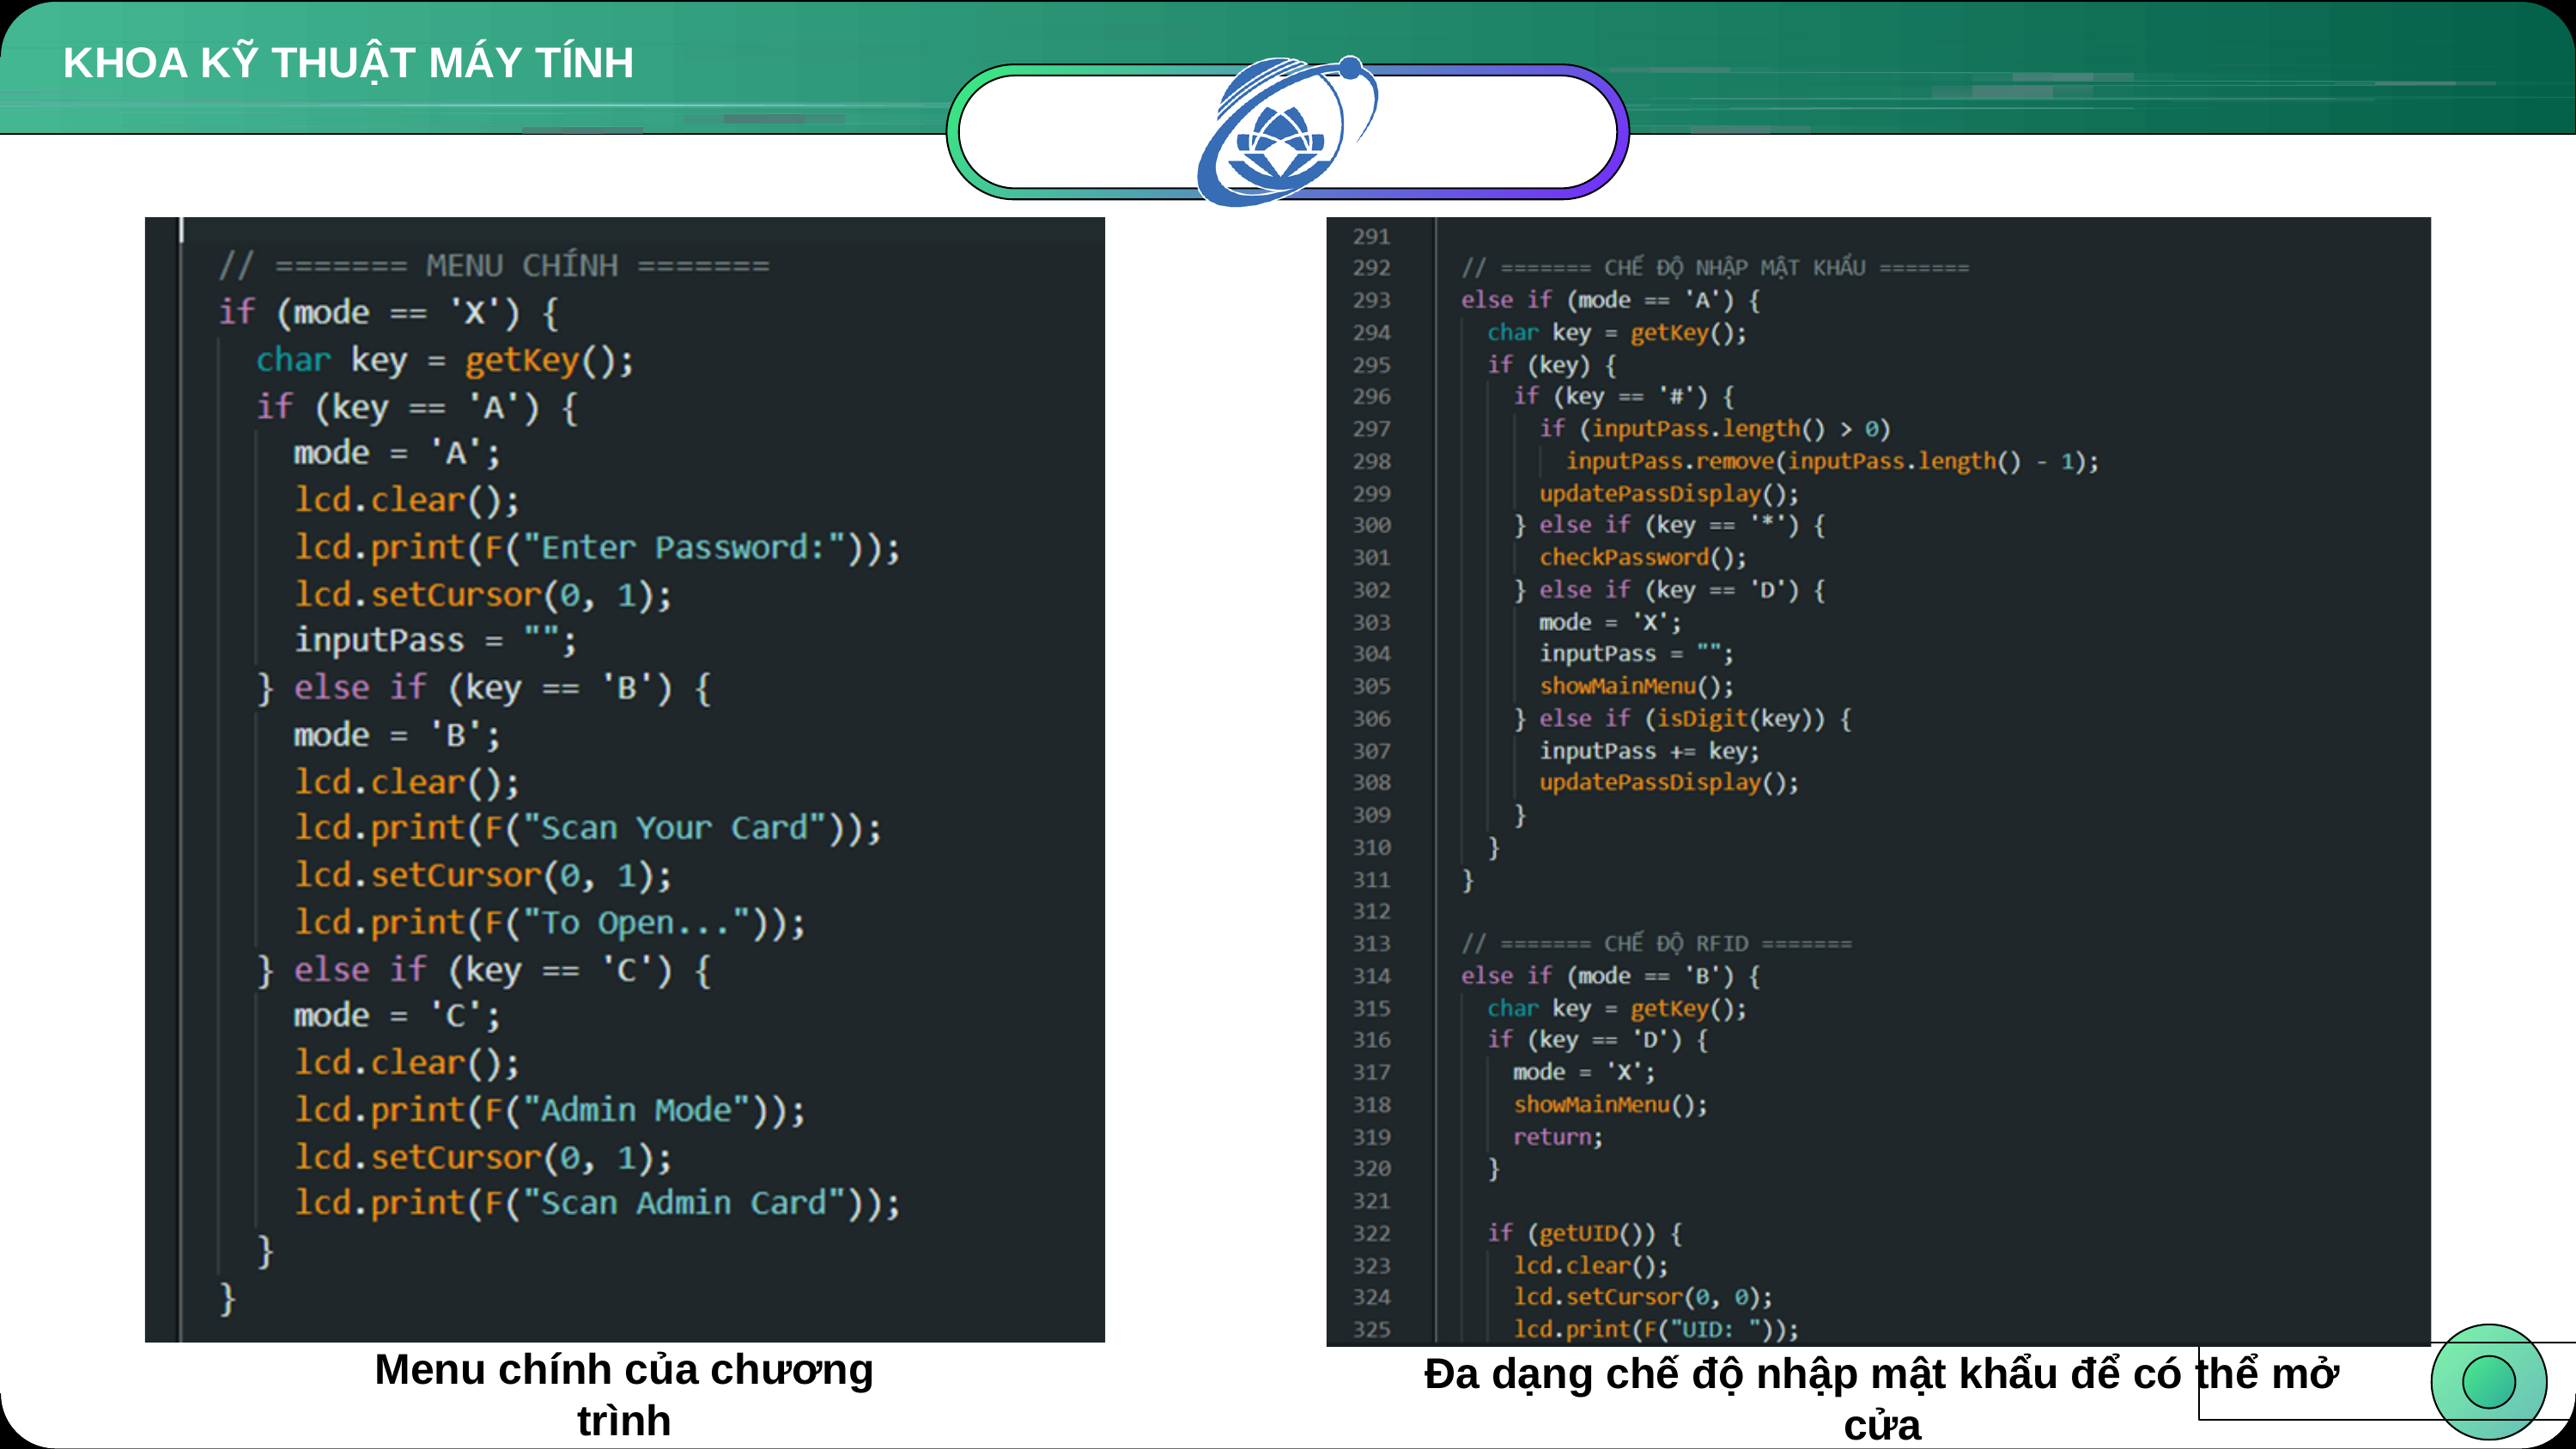

www.9slide.vn

KHOA KỸ THUẬT MÁY TÍNH

Menu chính của chương trình

‹#›
Đa dạng chế độ nhập mật khẩu để có thể mở cửa